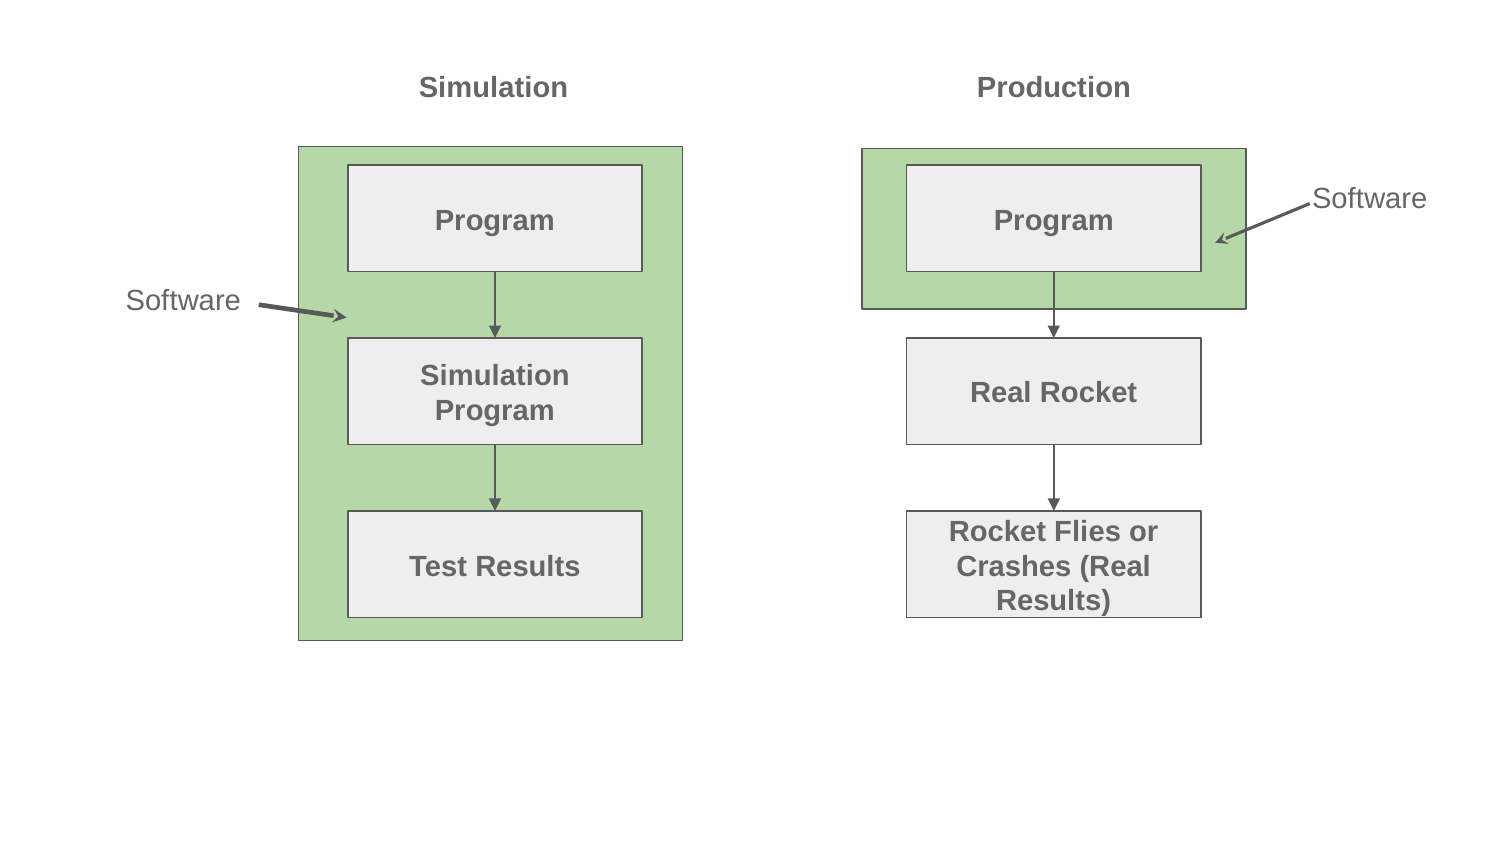

Simulation
Production

Program
Program
Software
Software
Simulation Program
Real Rocket
Test Results
Rocket Flies or Crashes (Real Results)